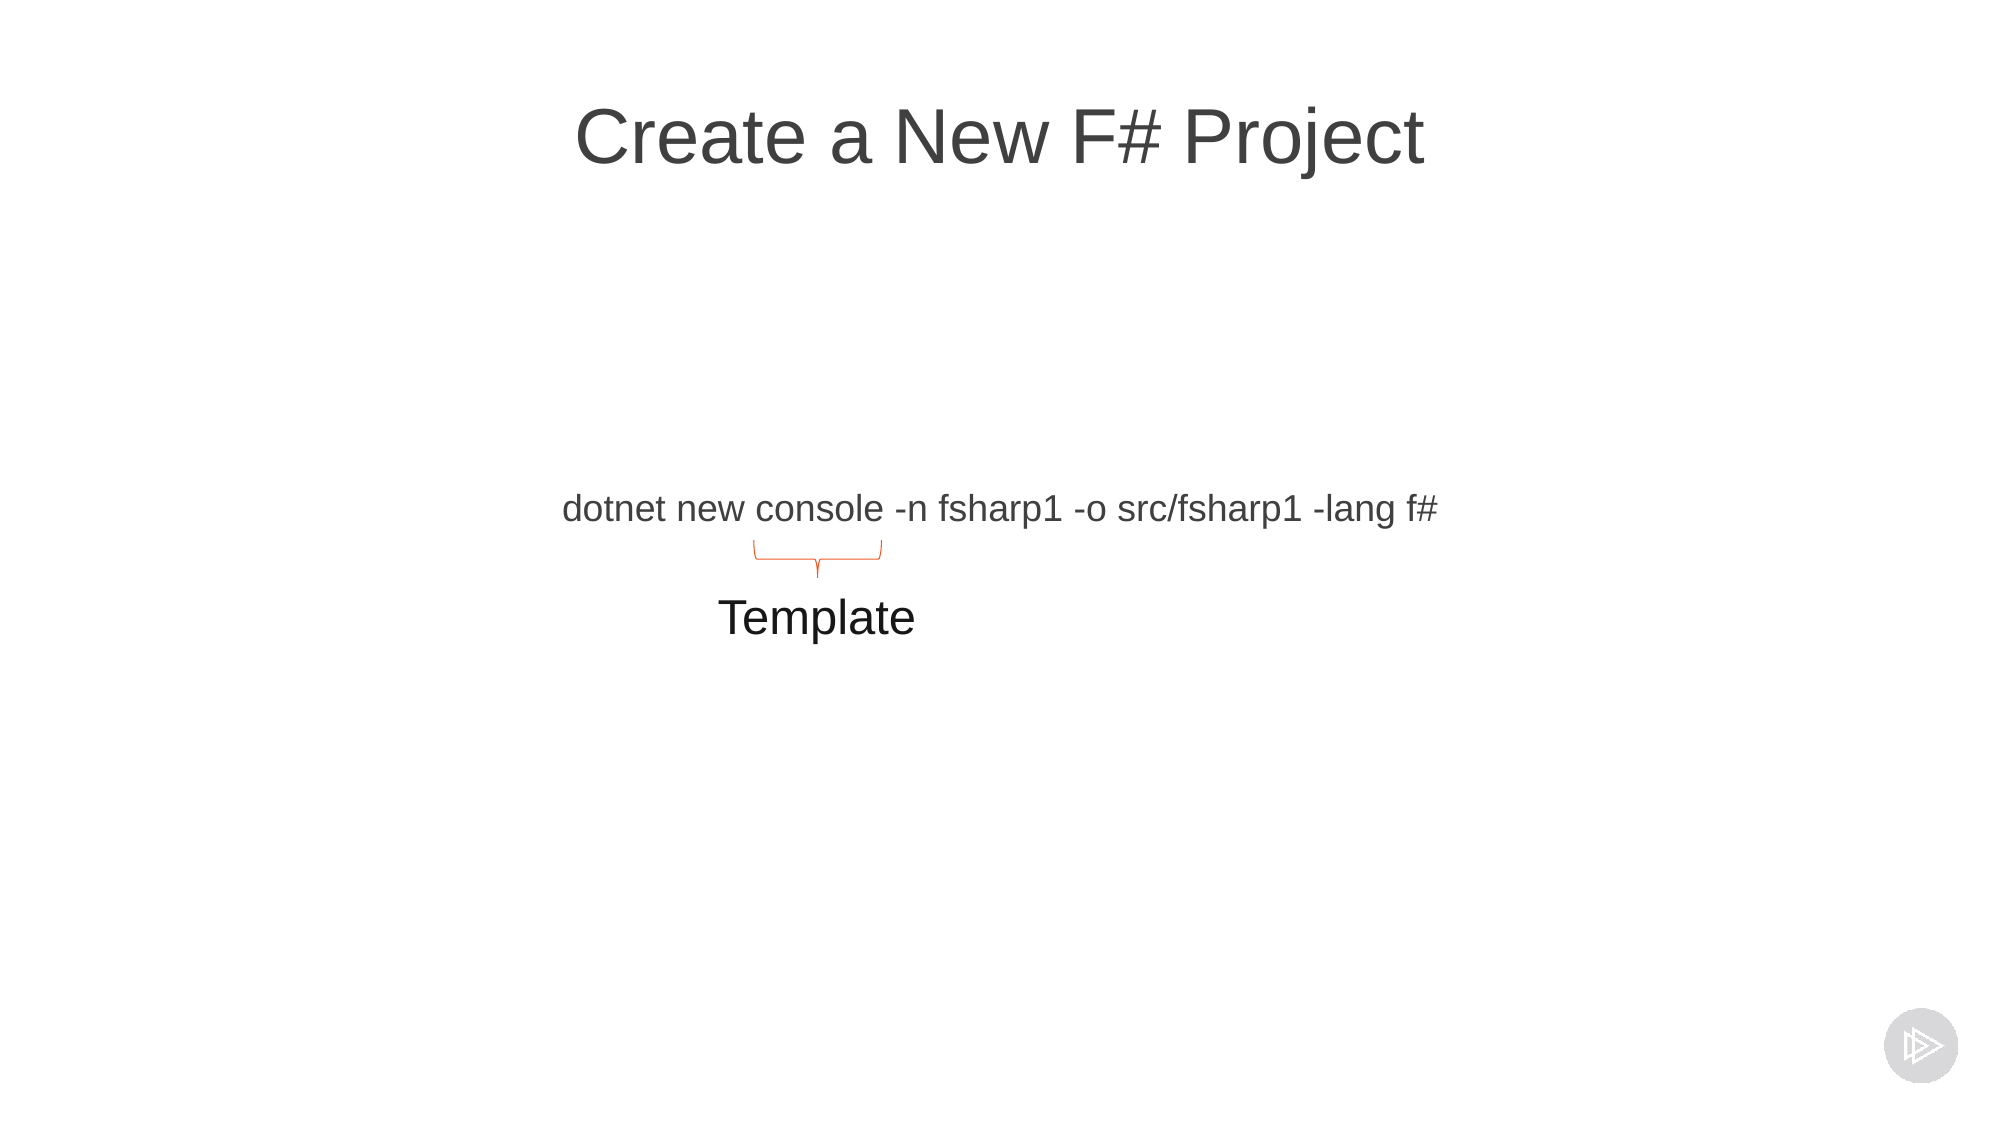

# Create a New F# Project
dotnet new console -n fsharp1 -o src/fsharp1 -lang f#

Template